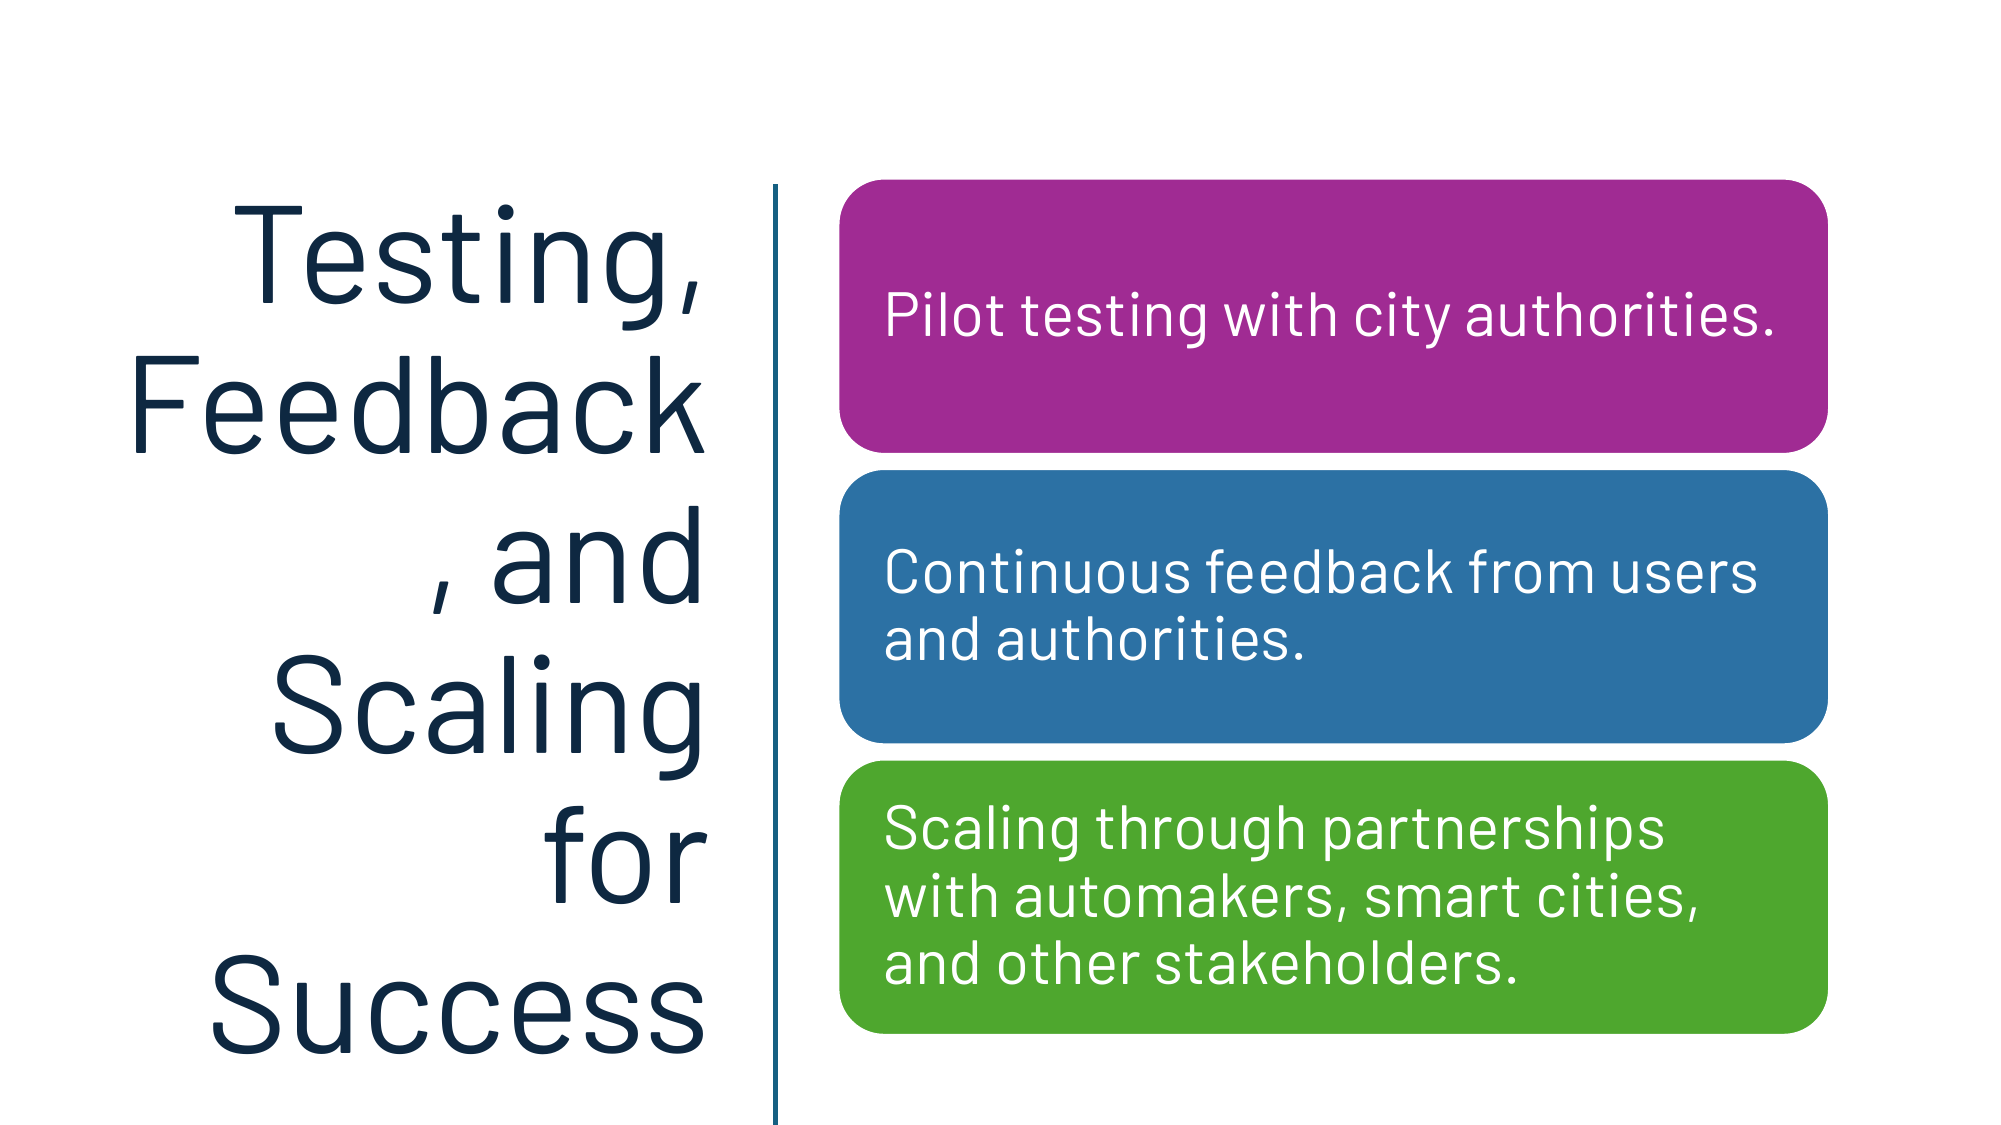

# Testing, Feedback, and Scaling for Success
Pilot testing with city authorities.
Continuous feedback from users and authorities.
Scaling through partnerships with automakers, smart cities, and other stakeholders.